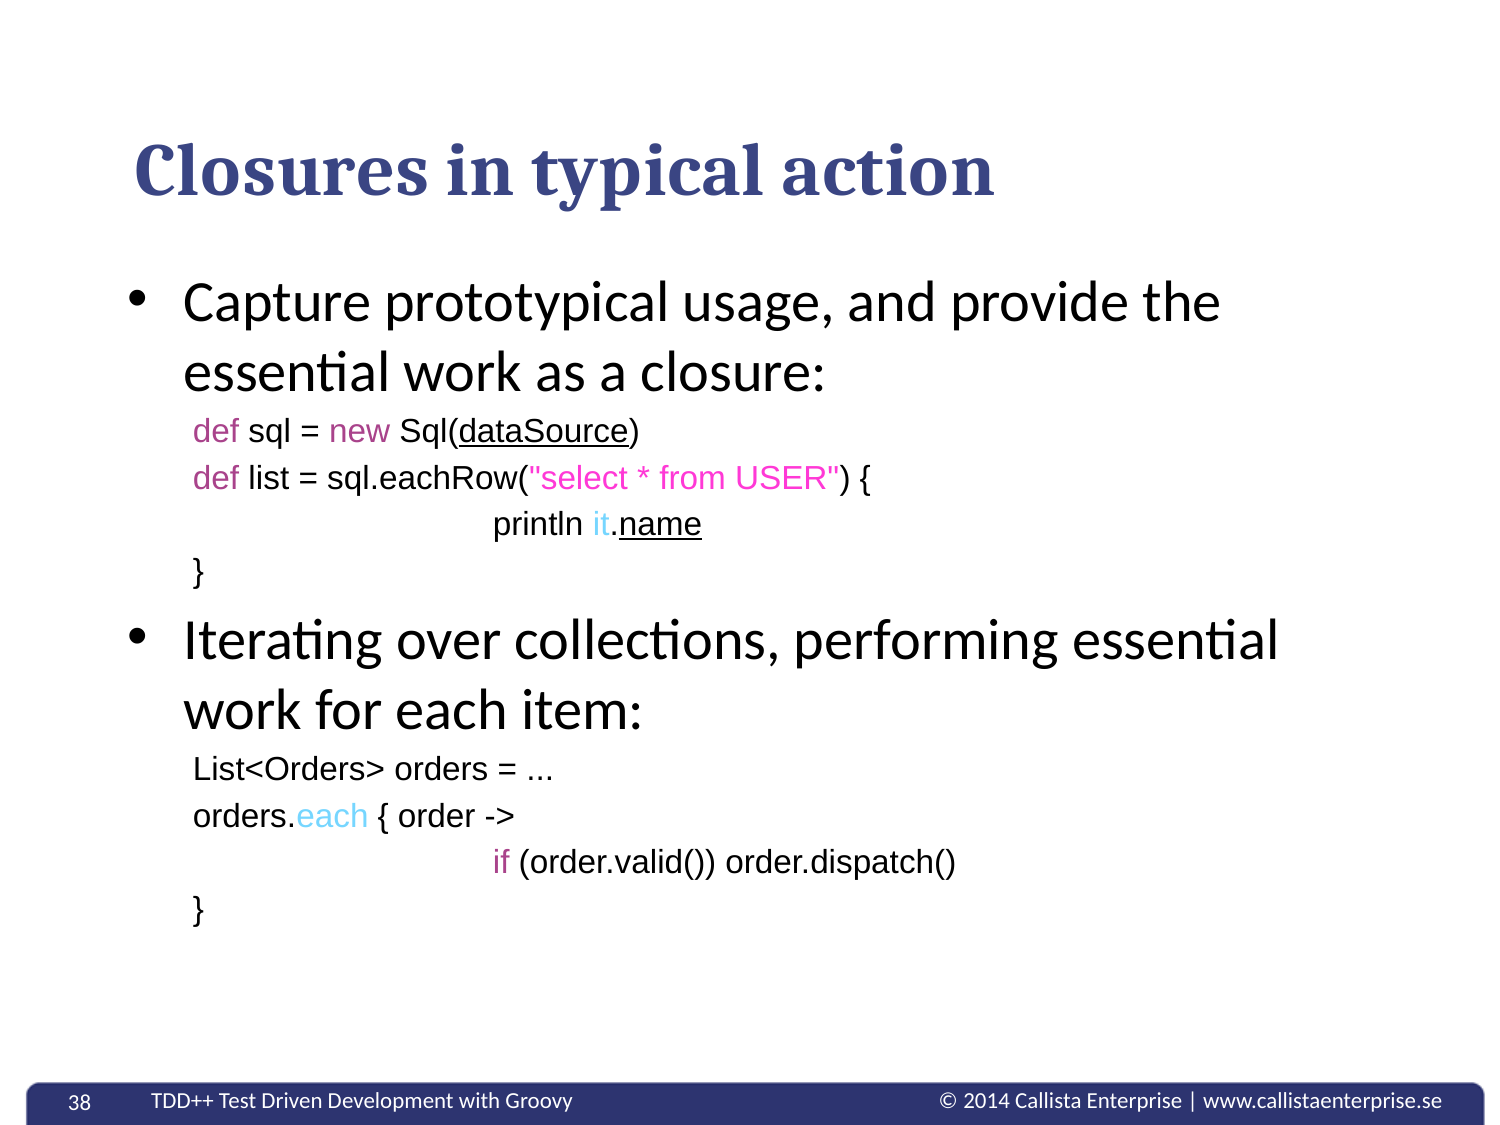

# Closures in typical action
Capture prototypical usage, and provide the essential work as a closure:
def sql = new Sql(dataSource)
def list = sql.eachRow("select * from USER") {
		println it.name
}
Iterating over collections, performing essential work for each item:
List<Orders> orders = ...
orders.each { order ->
		if (order.valid()) order.dispatch()
}